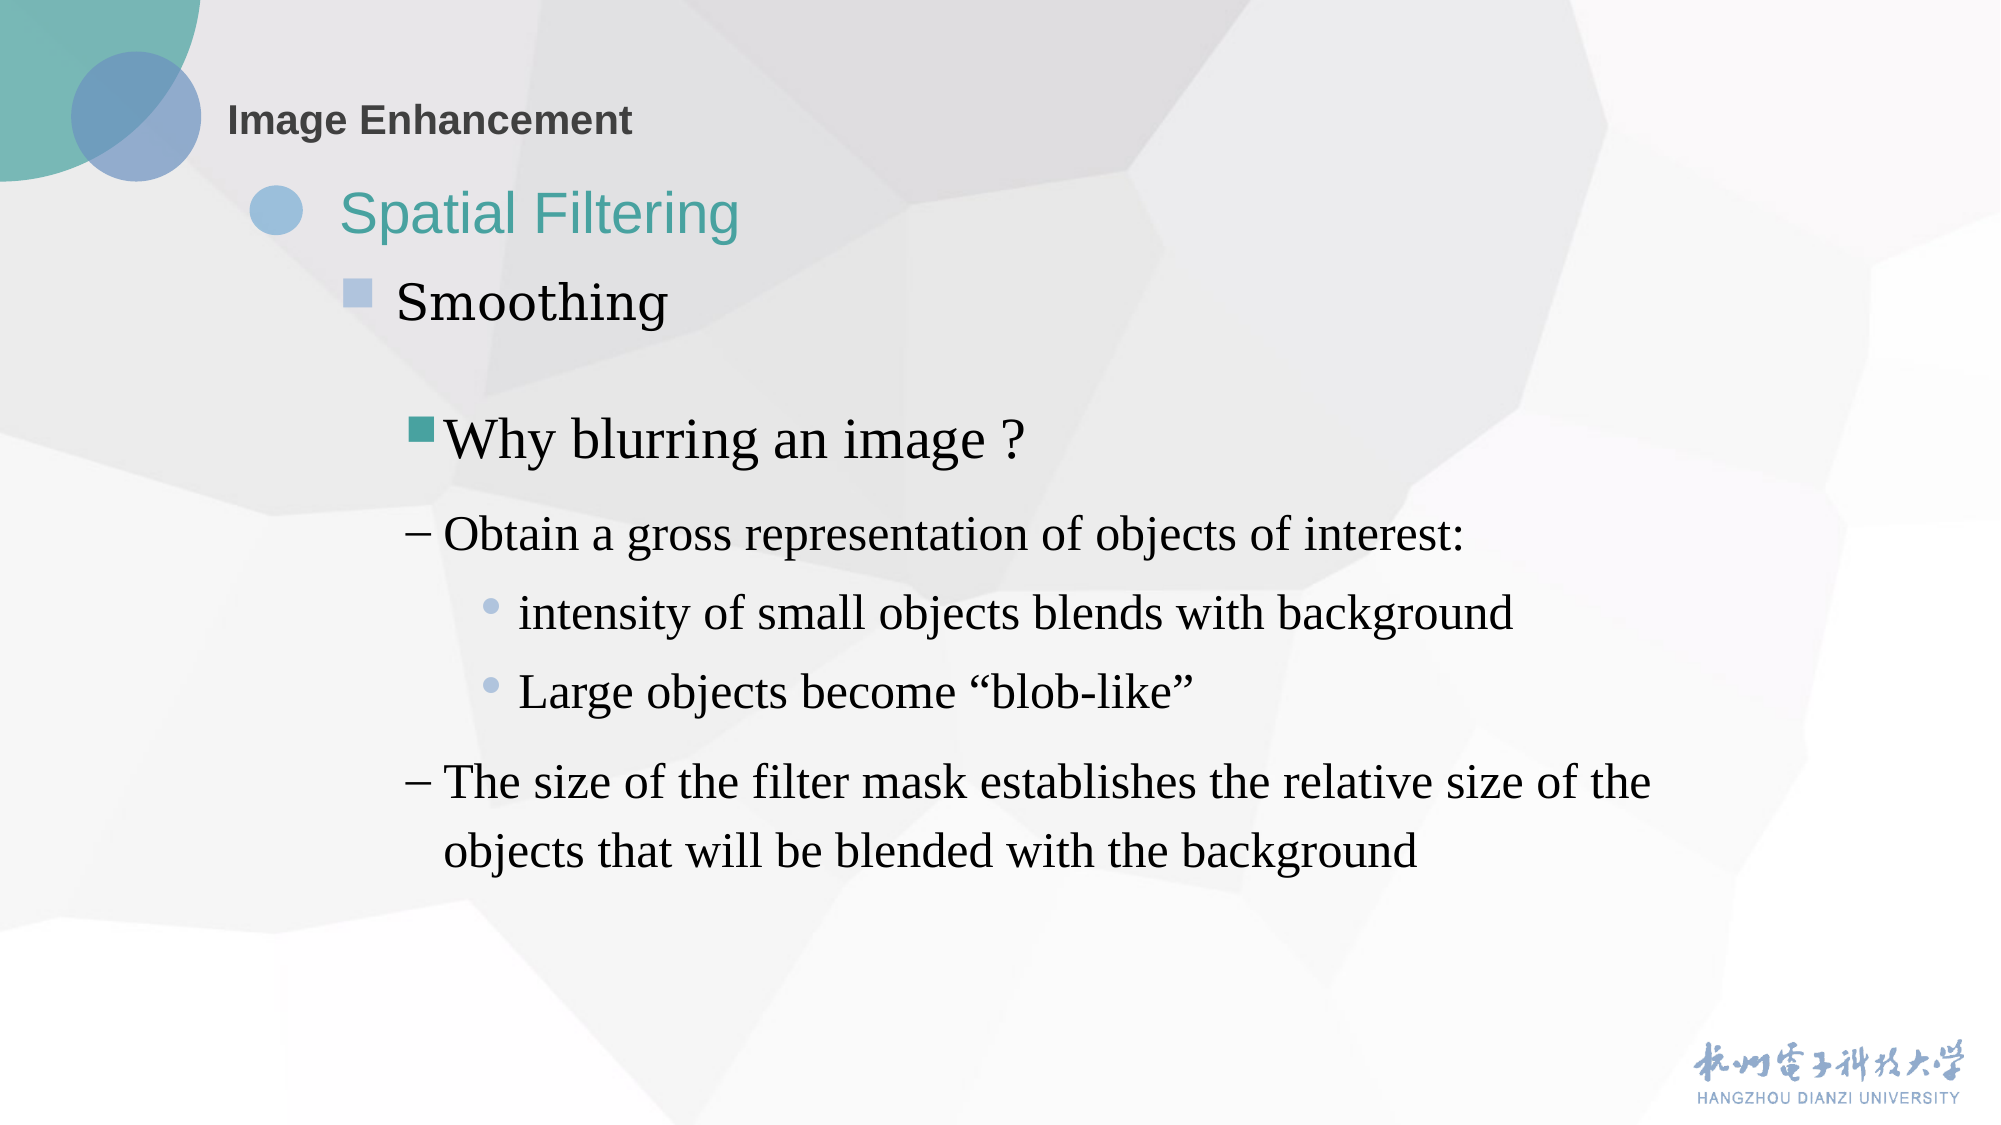

Spatial Filtering

Smoothing
Why blurring an image ?
Obtain a gross representation of objects of interest:
intensity of small objects blends with background
Large objects become “blob-like”
The size of the filter mask establishes the relative size of the objects that will be blended with the background